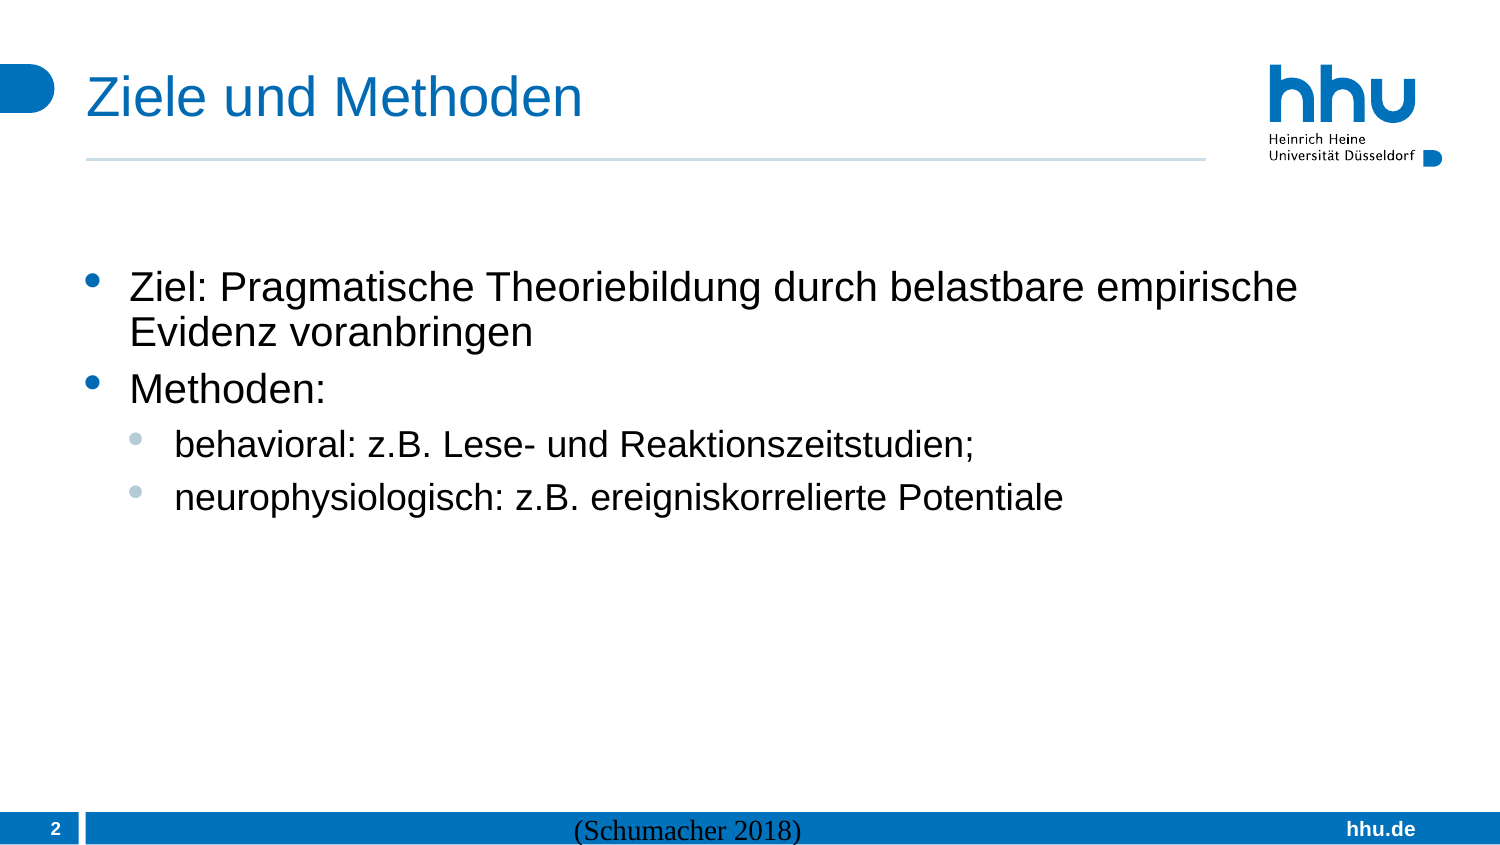

# Ziele und Methoden

Ziel: Pragmatische Theoriebildung durch belastbare empirische Evidenz voranbringen
Methoden:
behavioral: z.B. Lese- und Reaktionszeitstudien;
neurophysiologisch: z.B. ereigniskorrelierte Potentiale

2
(Schumacher 2018)